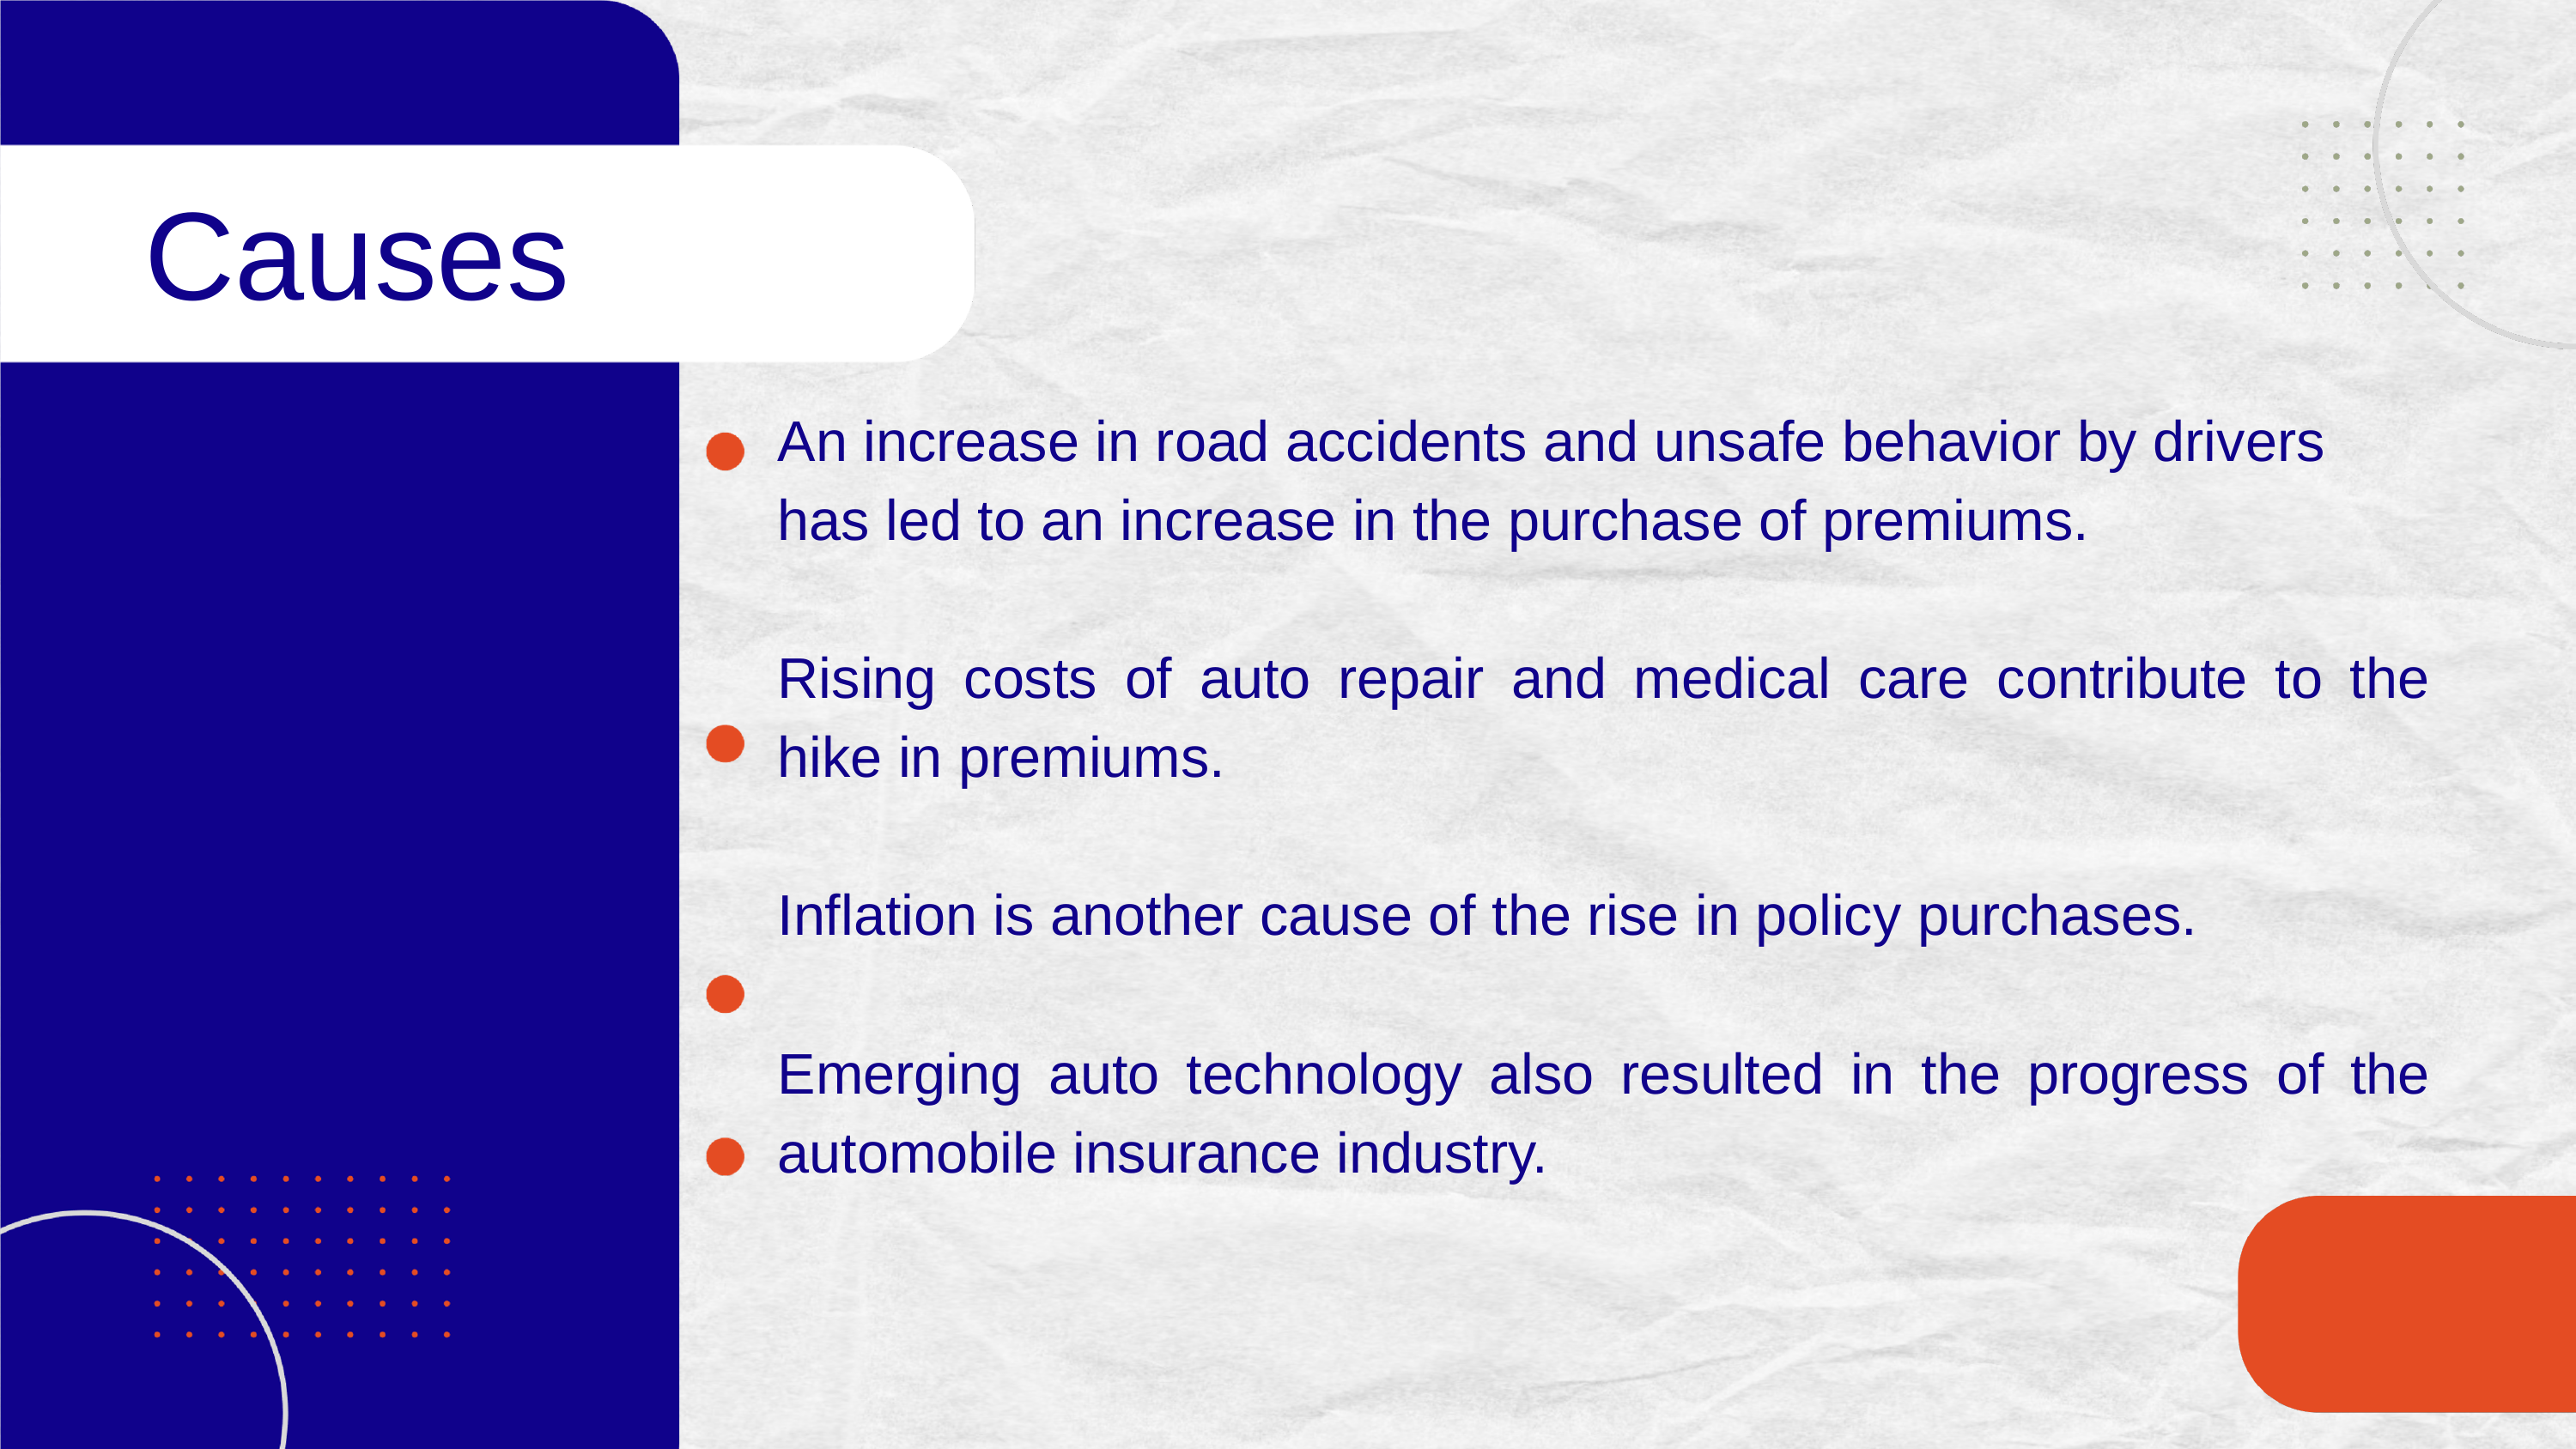

Causes
An increase in road accidents and unsafe behavior by drivers has led to an increase in the purchase of premiums.

Rising costs of auto repair and medical care contribute to the hike in premiums.

Inflation is another cause of the rise in policy purchases.

Emerging auto technology also resulted in the progress of the automobile insurance industry.